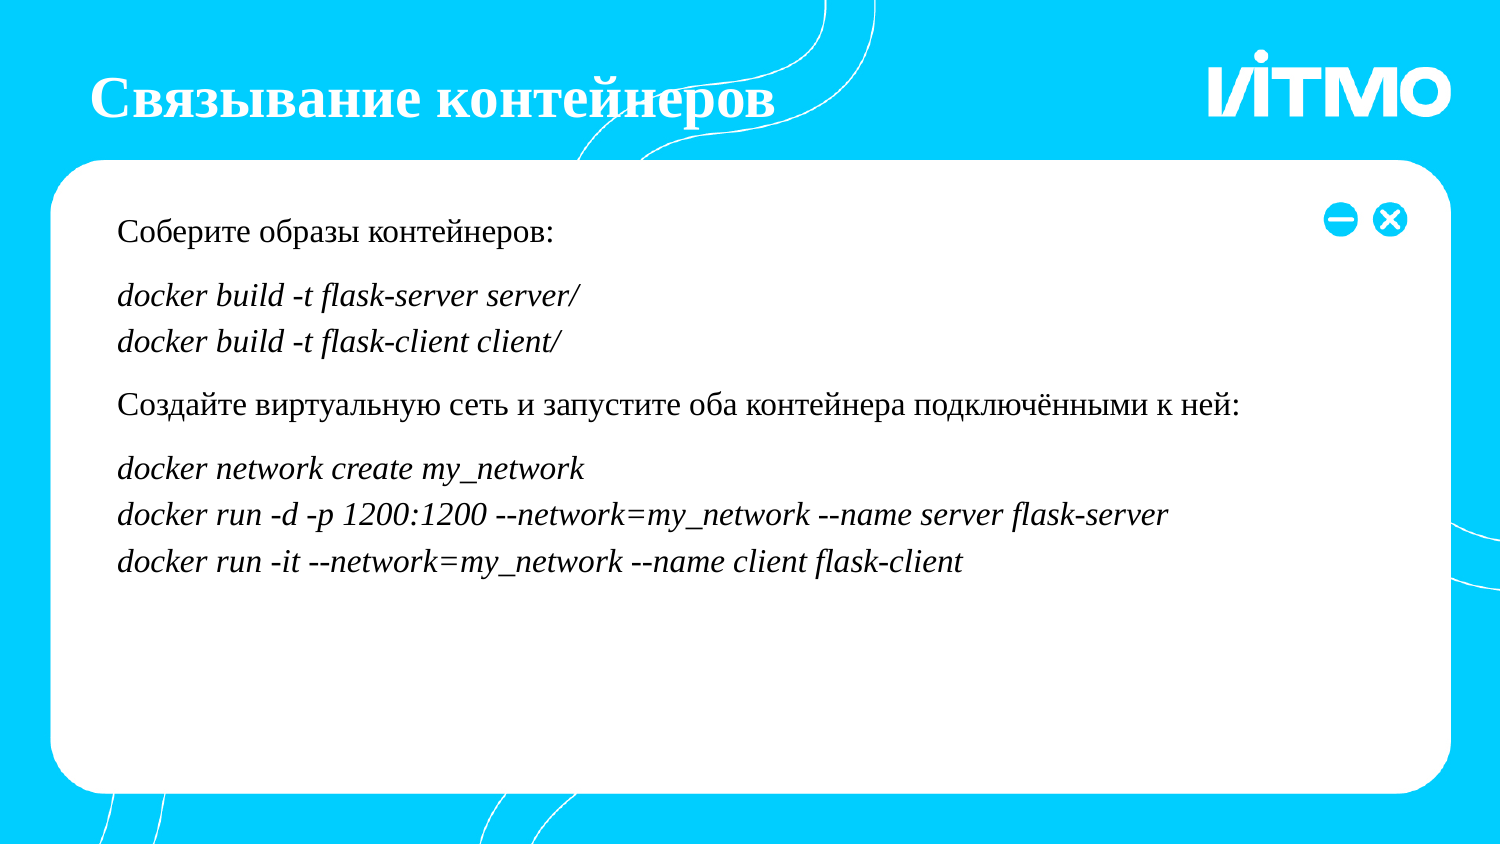

Связывание контейнеров
# Соберите образы контейнеров:
docker build -t flask-server server/
docker build -t flask-client client/
Создайте виртуальную сеть и запустите оба контейнера подключёнными к ней:
docker network create my_network
docker run -d -p 1200:1200 --network=my_network --name server flask-server
docker run -it --network=my_network --name client flask-client